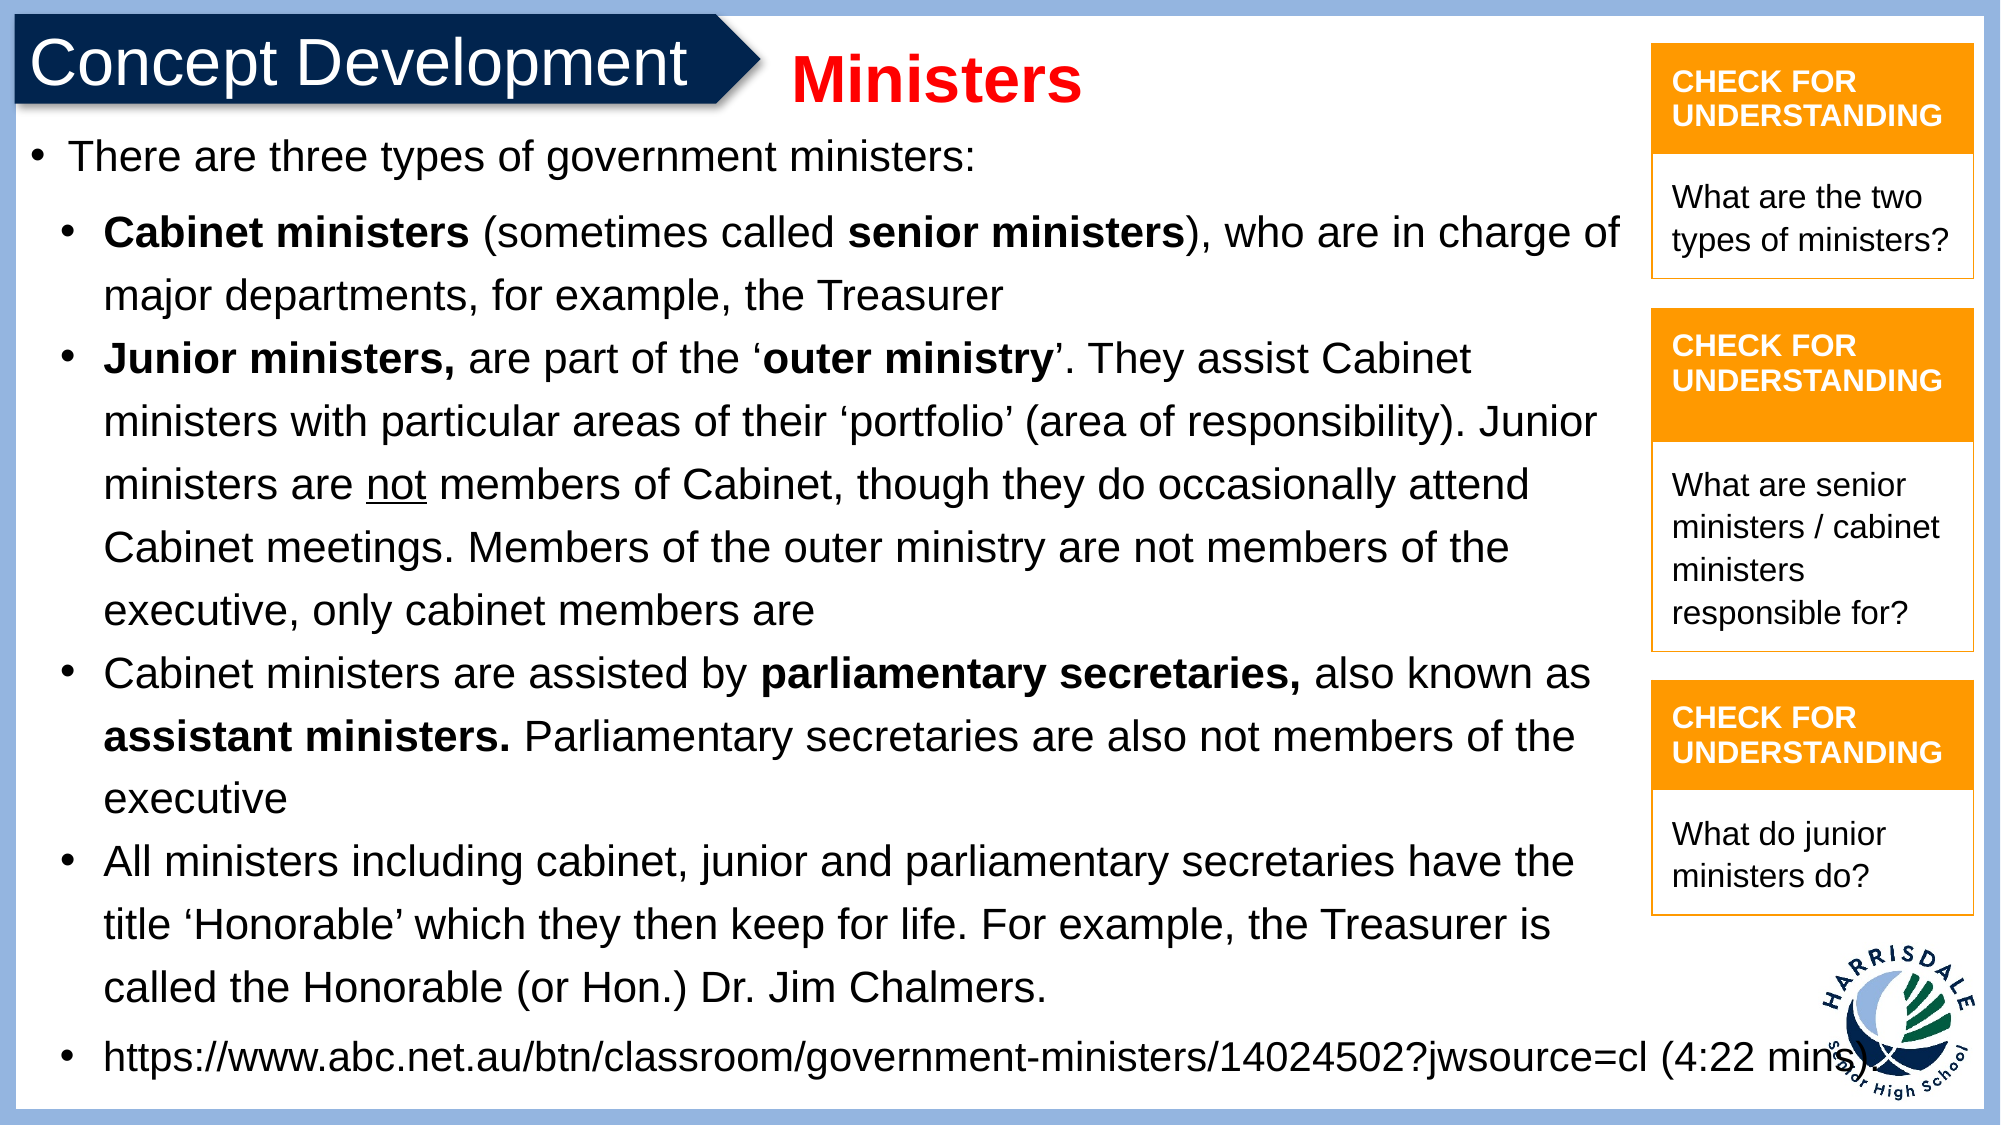

Ministers
| CHECK FOR UNDERSTANDING |
| --- |
| What are the two types of ministers? |
There are three types of government ministers:
Cabinet ministers (sometimes called senior ministers), who are in charge of major departments, for example, the Treasurer
Junior ministers, are part of the ‘outer ministry’. They assist Cabinet ministers with particular areas of their ‘portfolio’ (area of responsibility). Junior ministers are not members of Cabinet, though they do occasionally attend Cabinet meetings. Members of the outer ministry are not members of the executive, only cabinet members are
Cabinet ministers are assisted by parliamentary secretaries, also known as assistant ministers. Parliamentary secretaries are also not members of the executive
All ministers including cabinet, junior and parliamentary secretaries have the title ‘Honorable’ which they then keep for life. For example, the Treasurer is called the Honorable (or Hon.) Dr. Jim Chalmers.
| CHECK FOR UNDERSTANDING |
| --- |
| What are senior ministers / cabinet ministers responsible for? |
| CHECK FOR UNDERSTANDING |
| --- |
| What do junior ministers do? |
https://www.abc.net.au/btn/classroom/government-ministers/14024502?jwsource=cl (4:22 mins).